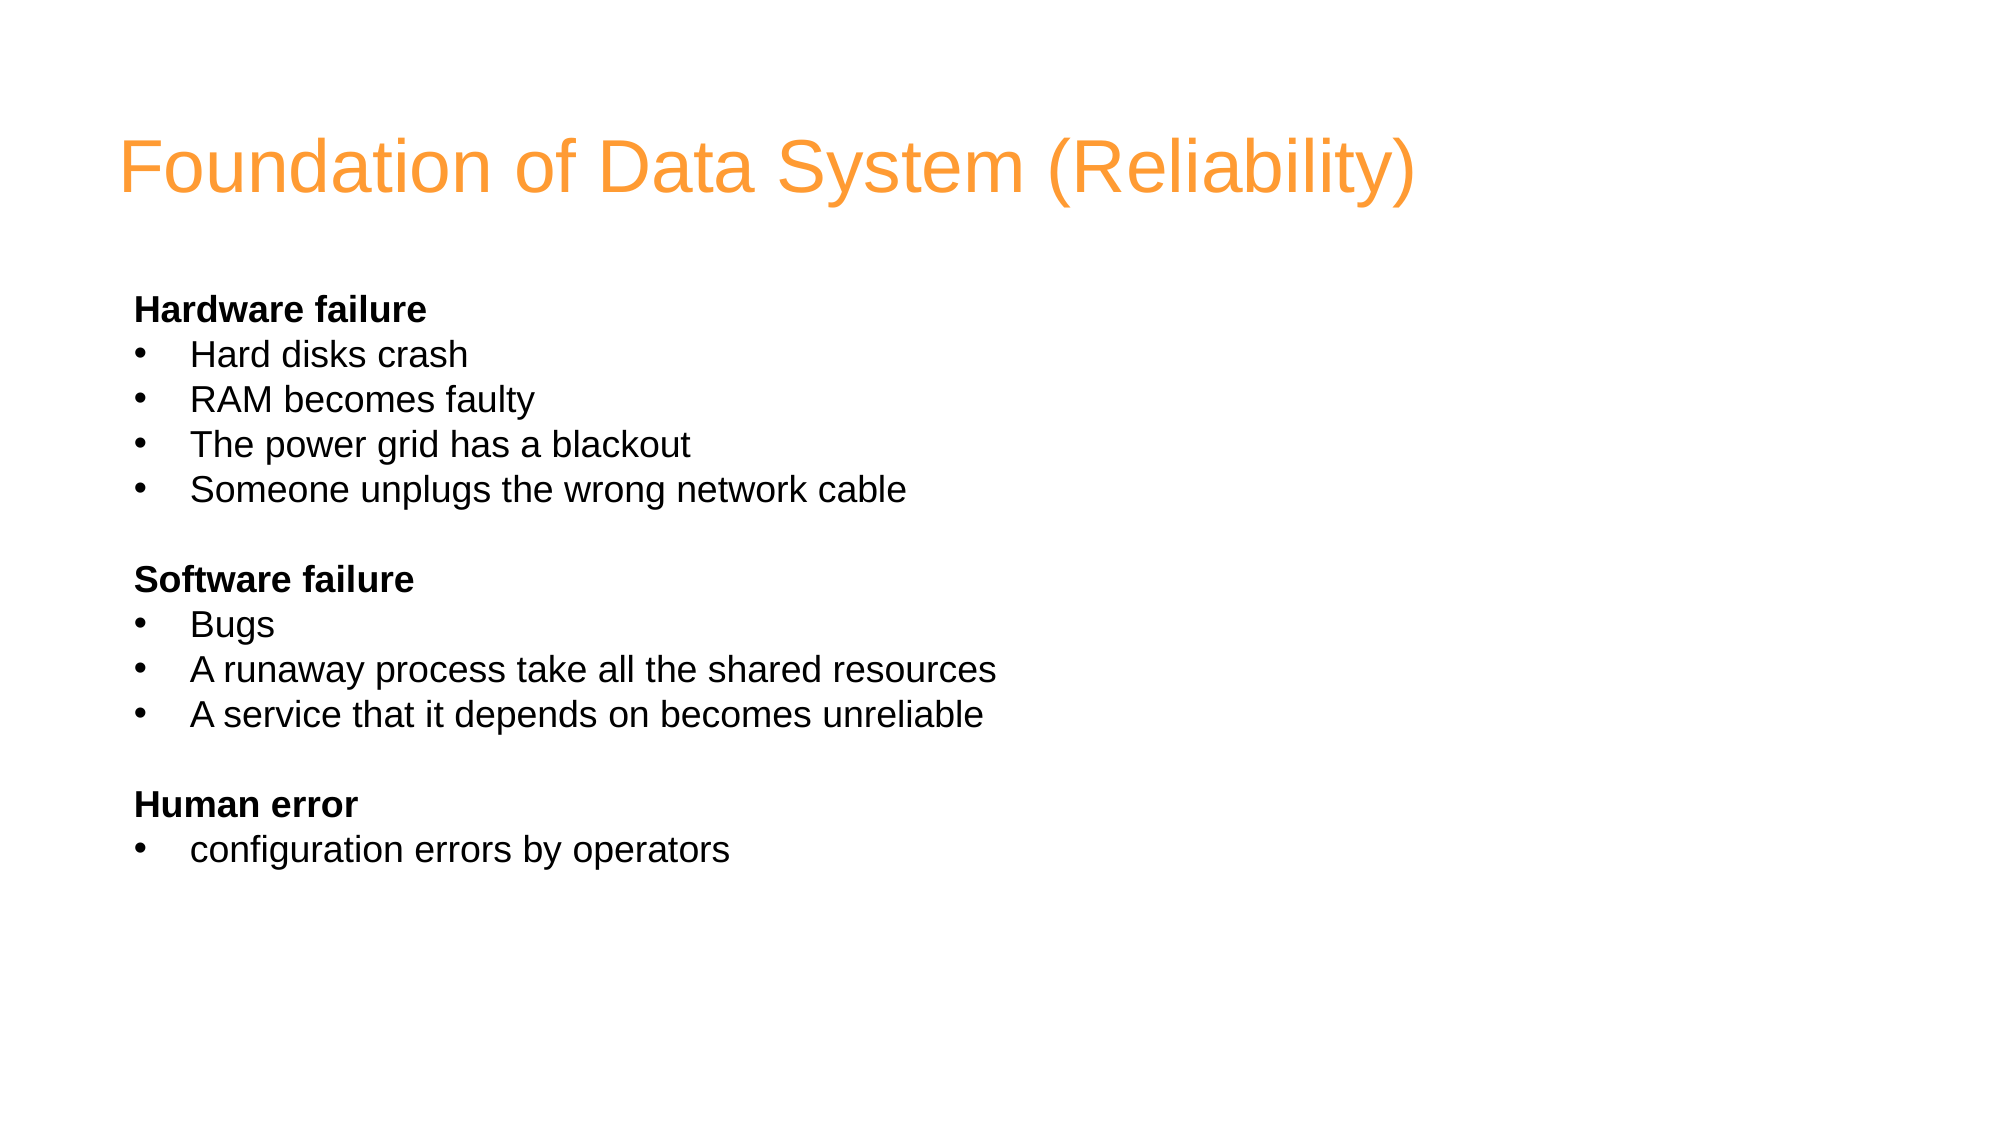

# Foundation of Data System (Reliability)
Hardware failure
Hard disks crash
RAM becomes faulty
The power grid has a blackout
Someone unplugs the wrong network cable

Software failure
Bugs
A runaway process take all the shared resources
A service that it depends on becomes unreliable

Human error
configuration errors by operators